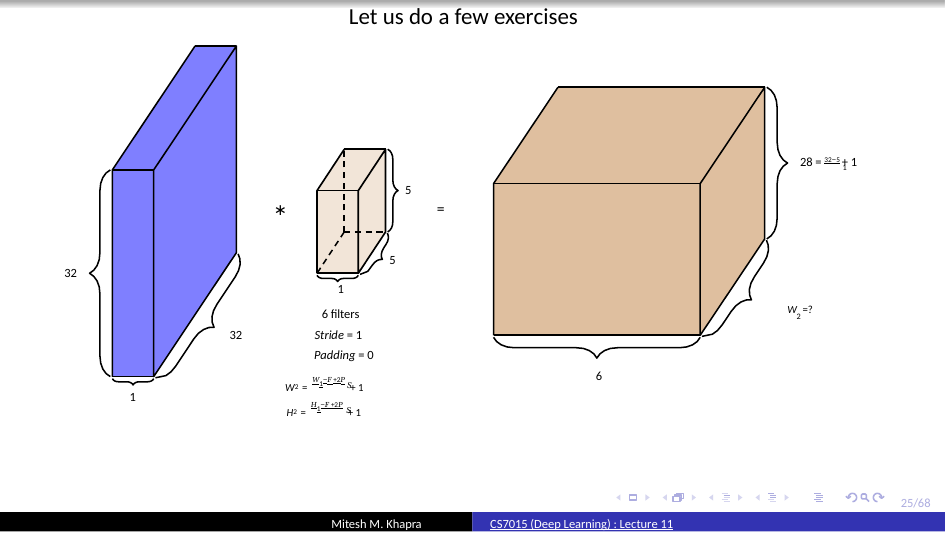

# Let us do a few exercises

28 = 32−5 + 1
1
5
=
∗
5
32
1
6 filters
Stride = 1
Padding = 0
W2 =?
32
W2  =  W1−F +2P   + 1
6
S
1
H2  =  H1−F +2P   + 1
S
25/68

Mitesh M. Khapra
CS7015 (Deep Learning) : Lecture 11